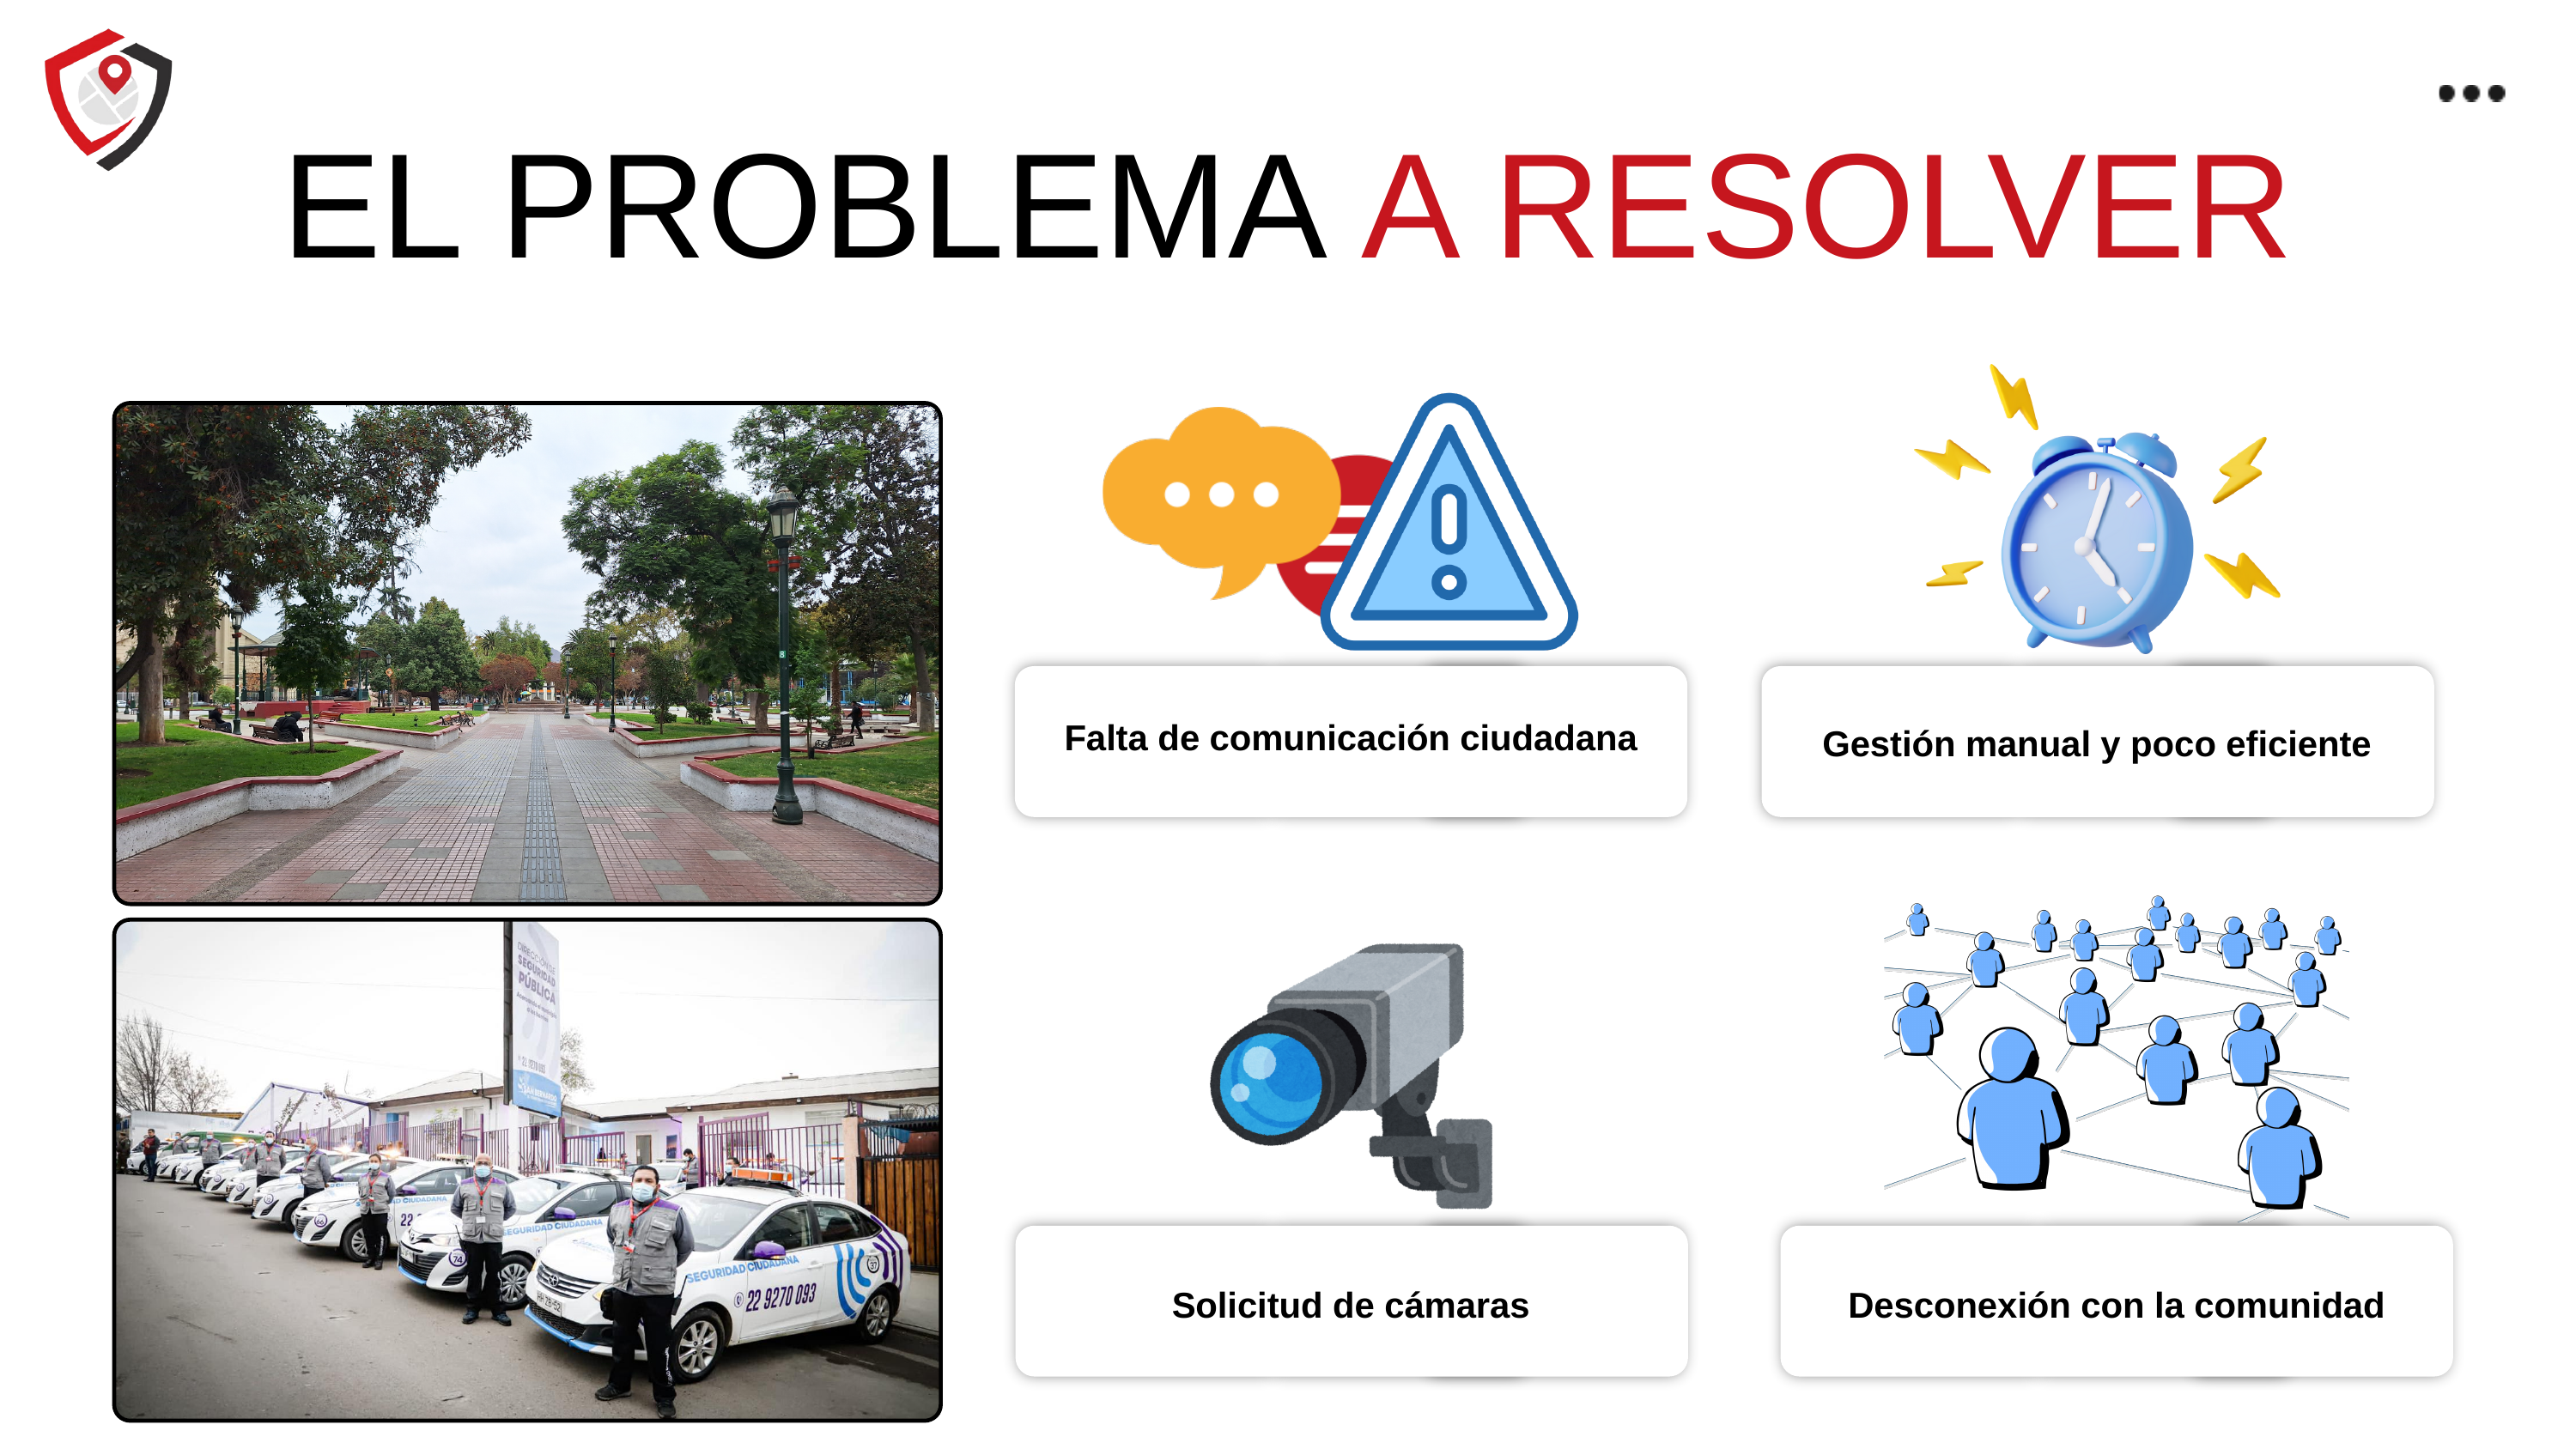

EL PROBLEMA A RESOLVER

Falta de comunicación ciudadana
Gestión manual y poco eficiente

Desconexión con la comunidad

Solicitud de cámaras